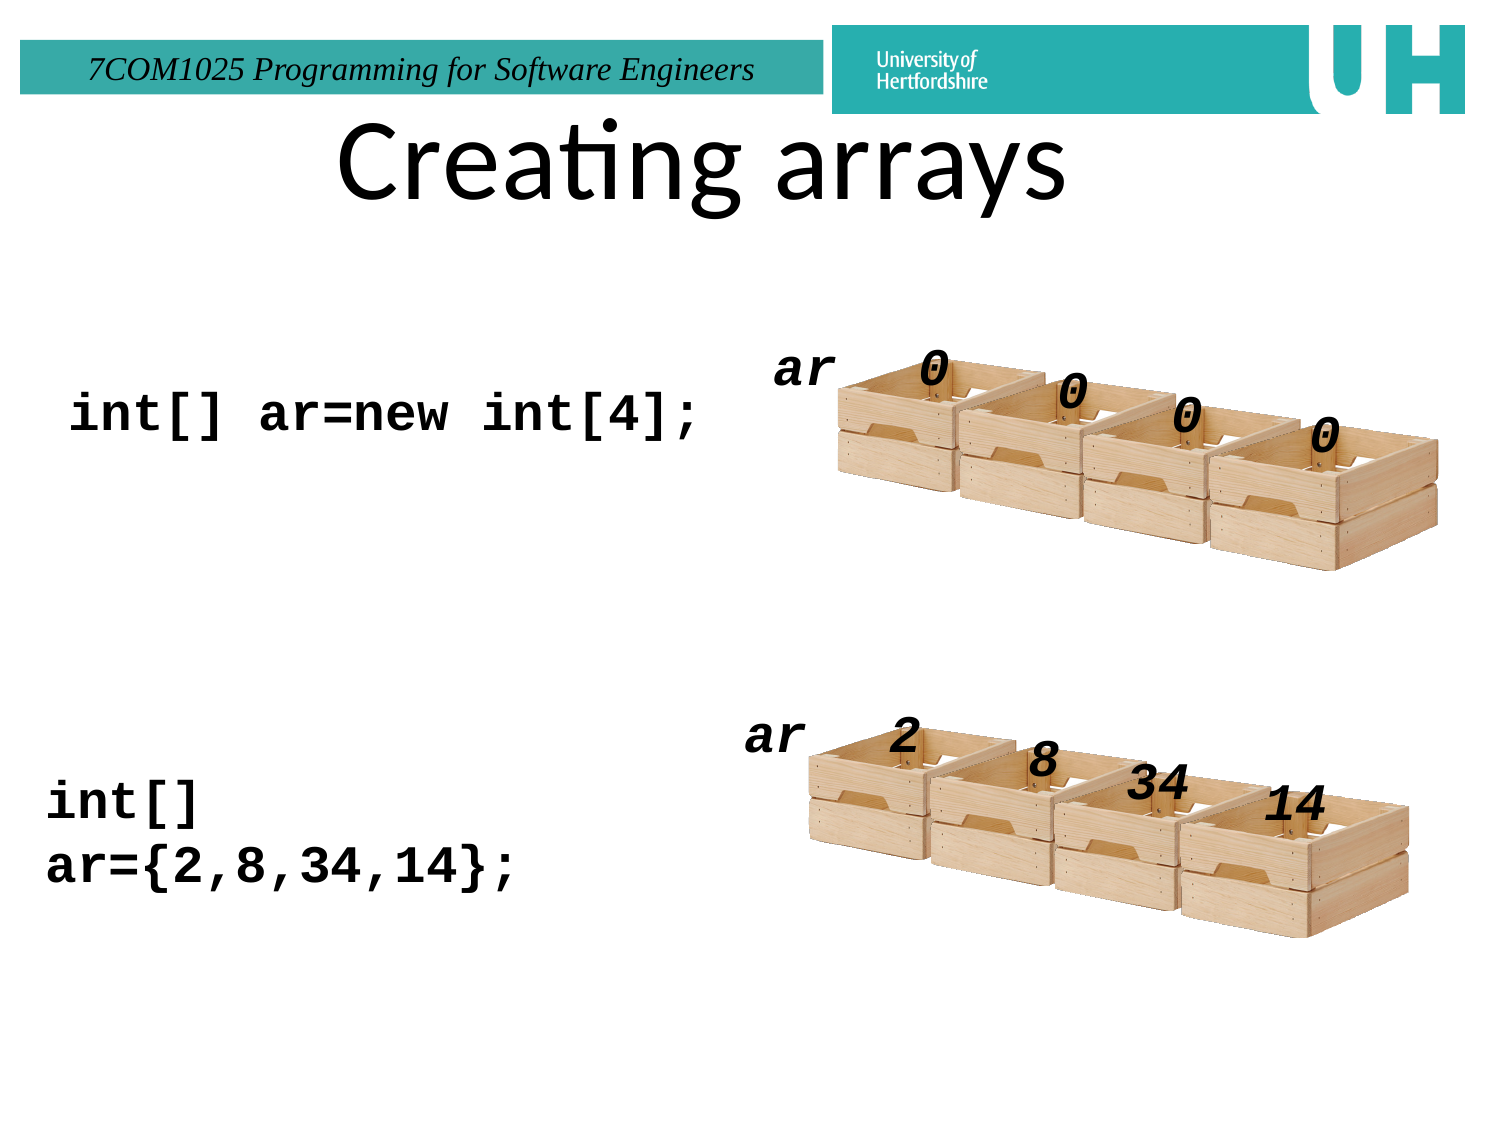

# Creating arrays
ar	0
0

int[] ar=new int[4];

0
0

ar	2
8

34
int[] ar={2,8,34,14};
14